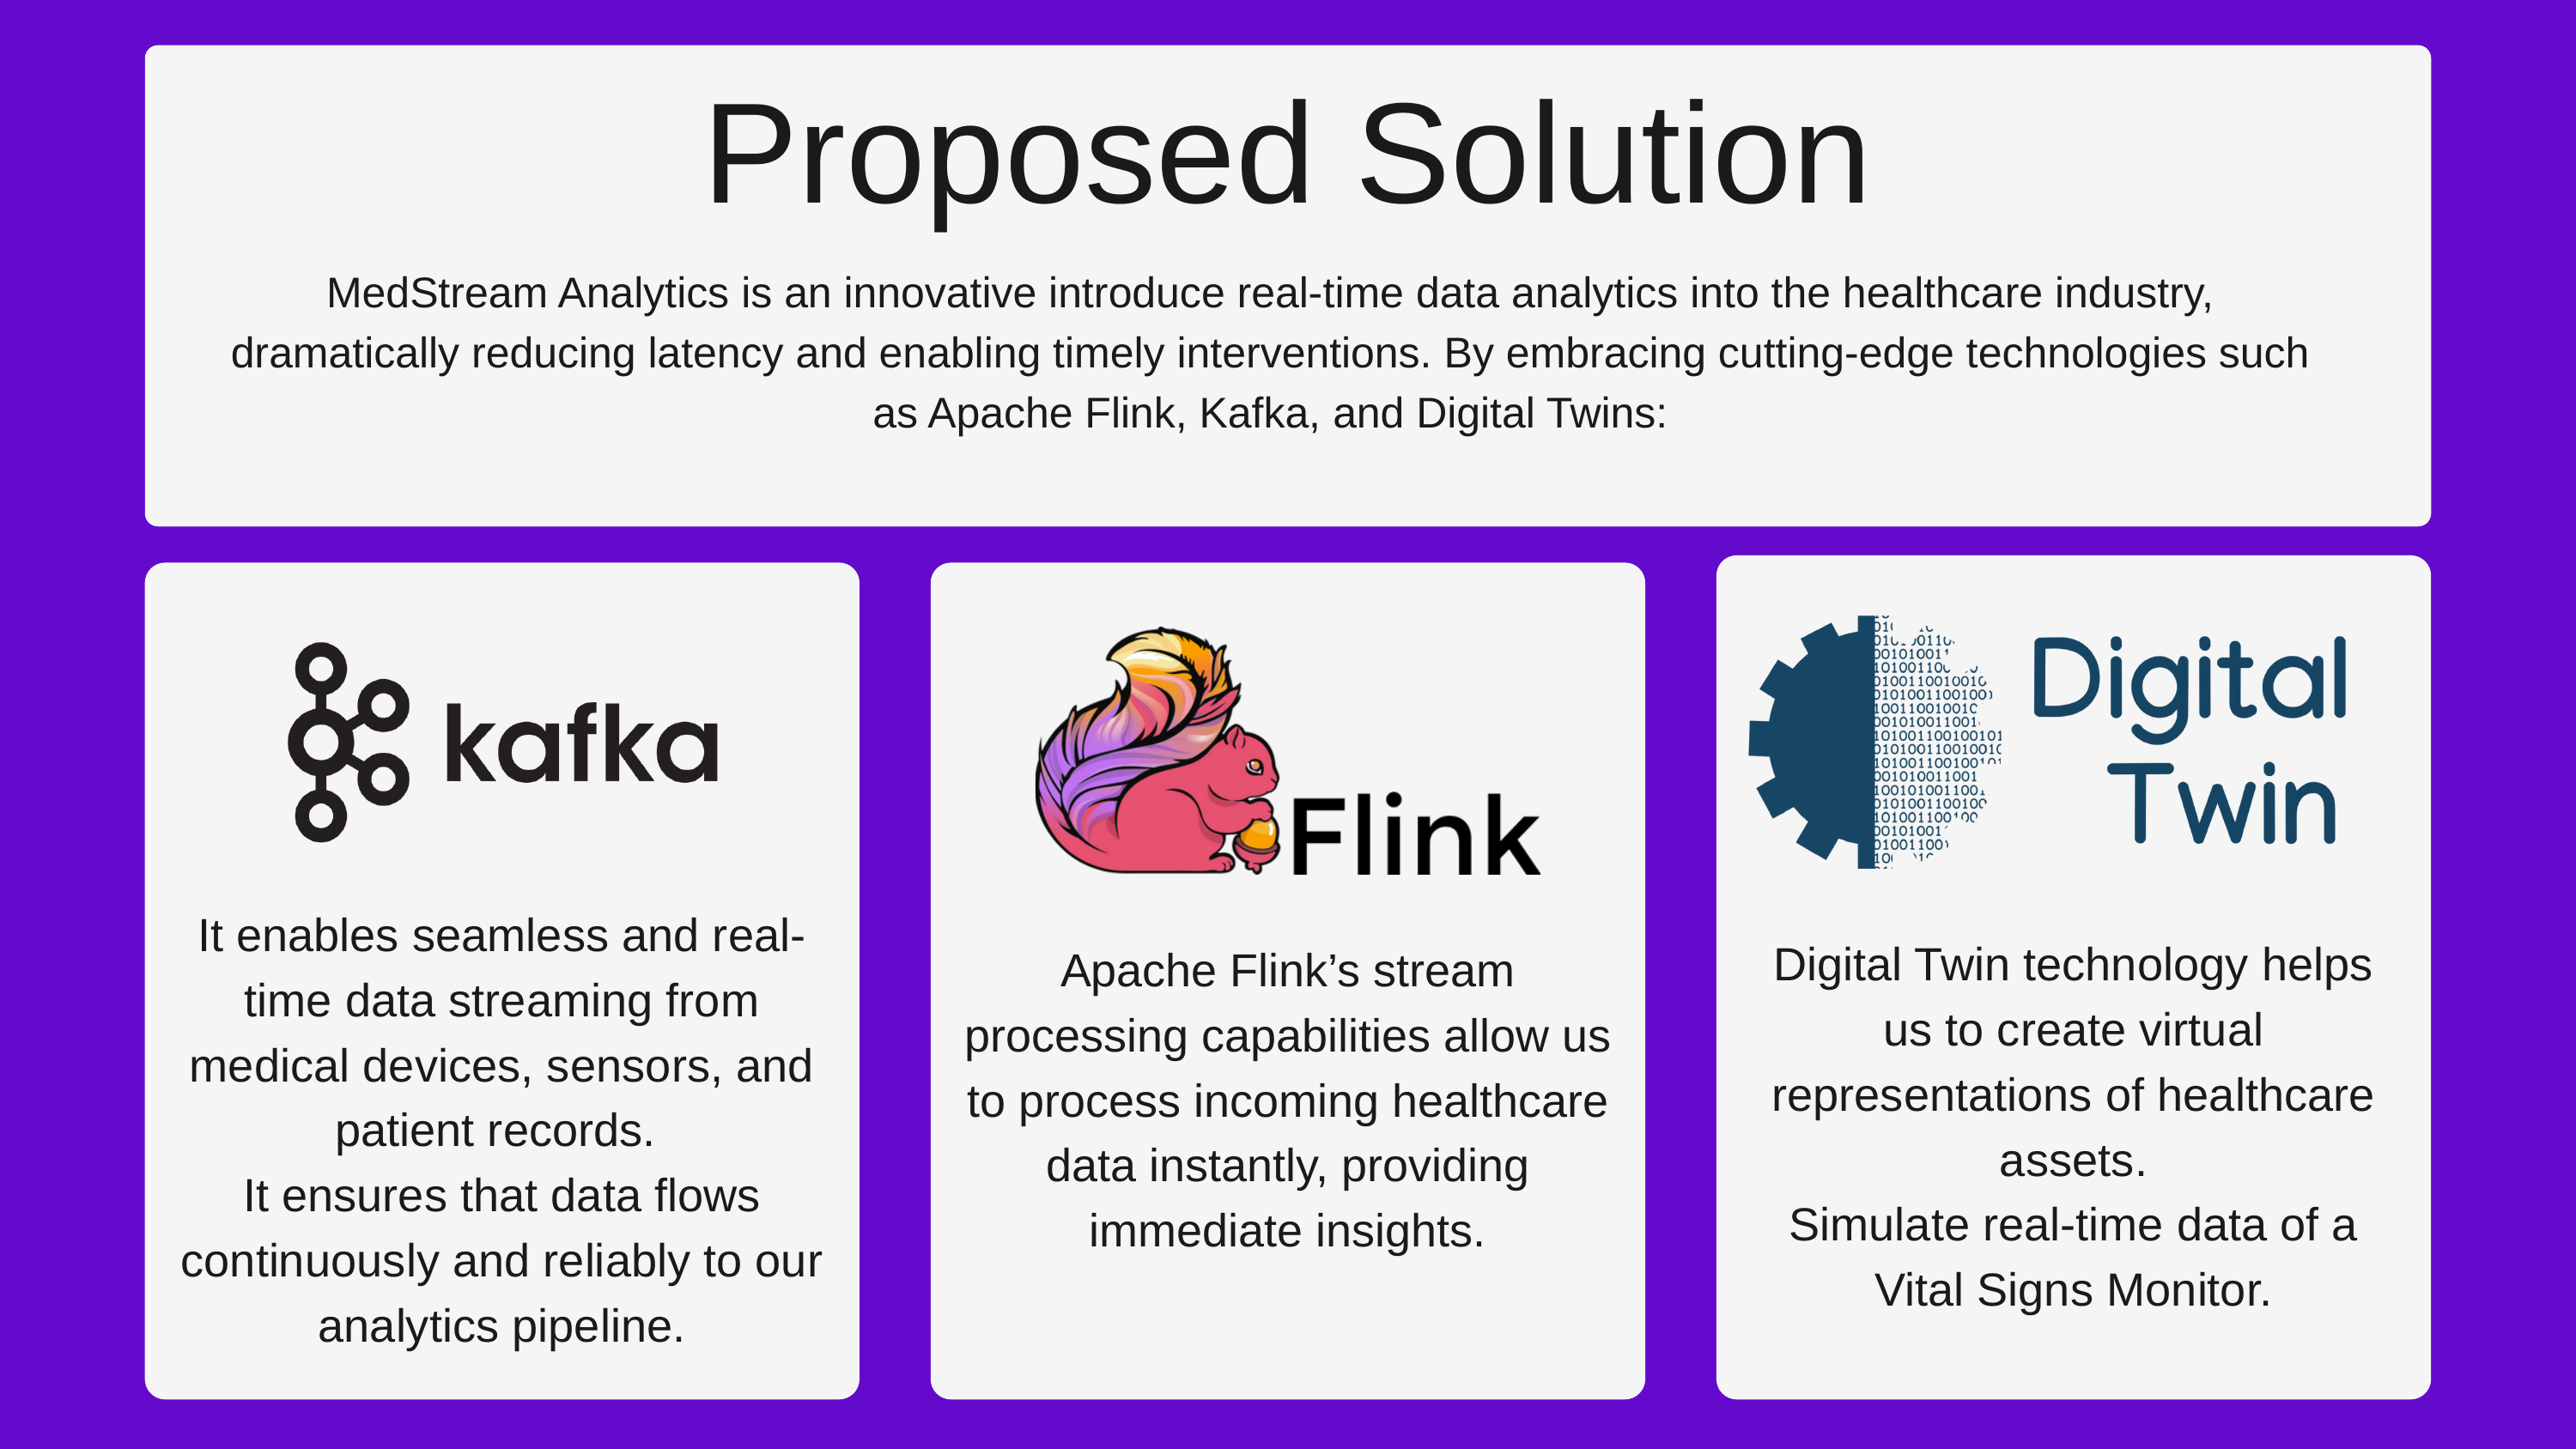

Proposed Solution
MedStream Analytics is an innovative introduce real-time data analytics into the healthcare industry, dramatically reducing latency and enabling timely interventions. By embracing cutting-edge technologies such as Apache Flink, Kafka, and Digital Twins:

It enables seamless and real-time data streaming from medical devices, sensors, and patient records.
It ensures that data flows continuously and reliably to our analytics pipeline.
Digital Twin technology helps us to create virtual representations of healthcare assets.
Simulate real-time data of a Vital Signs Monitor.
Apache Flink’s stream processing capabilities allow us to process incoming healthcare data instantly, providing immediate insights.